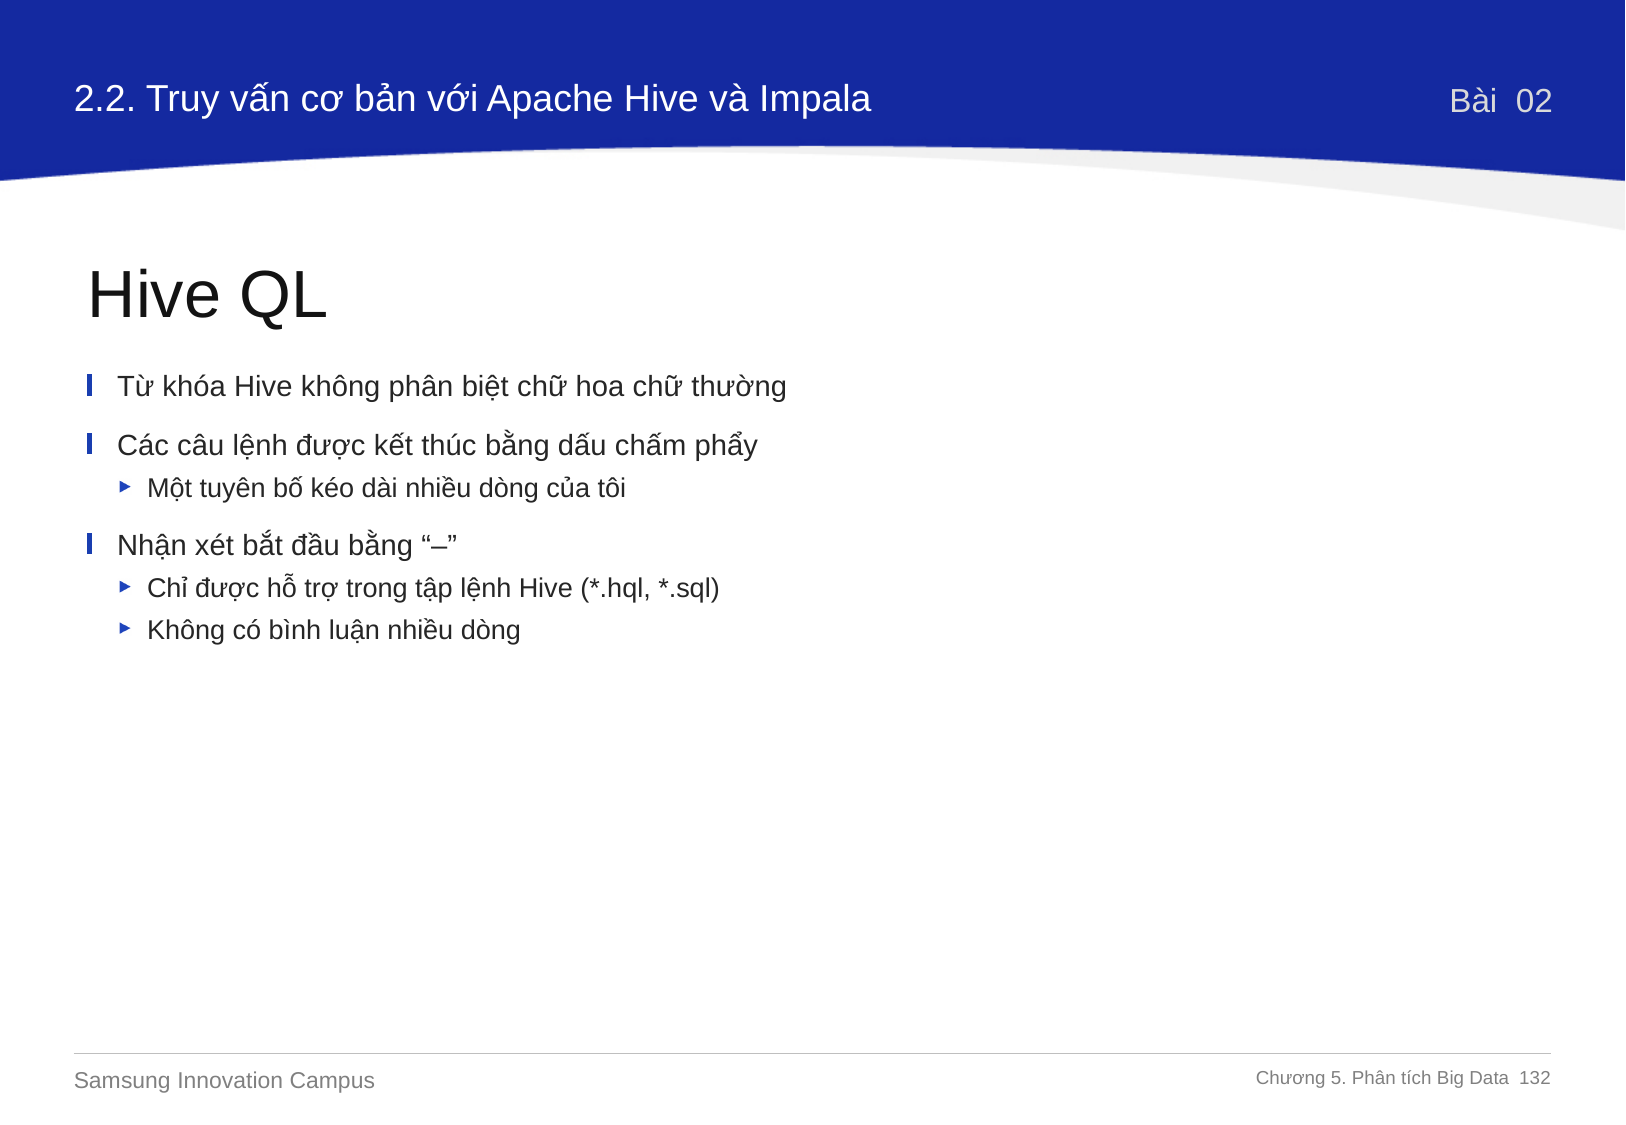

2.2. Truy vấn cơ bản với Apache Hive và Impala
Bài  02

Hive QL
Từ khóa Hive không phân biệt chữ hoa chữ thường
Các câu lệnh được kết thúc bằng dấu chấm phẩy
Một tuyên bố kéo dài nhiều dòng của tôi
Nhận xét bắt đầu bằng “–”
Chỉ được hỗ trợ trong tập lệnh Hive (*.hql, *.sql)
Không có bình luận nhiều dòng